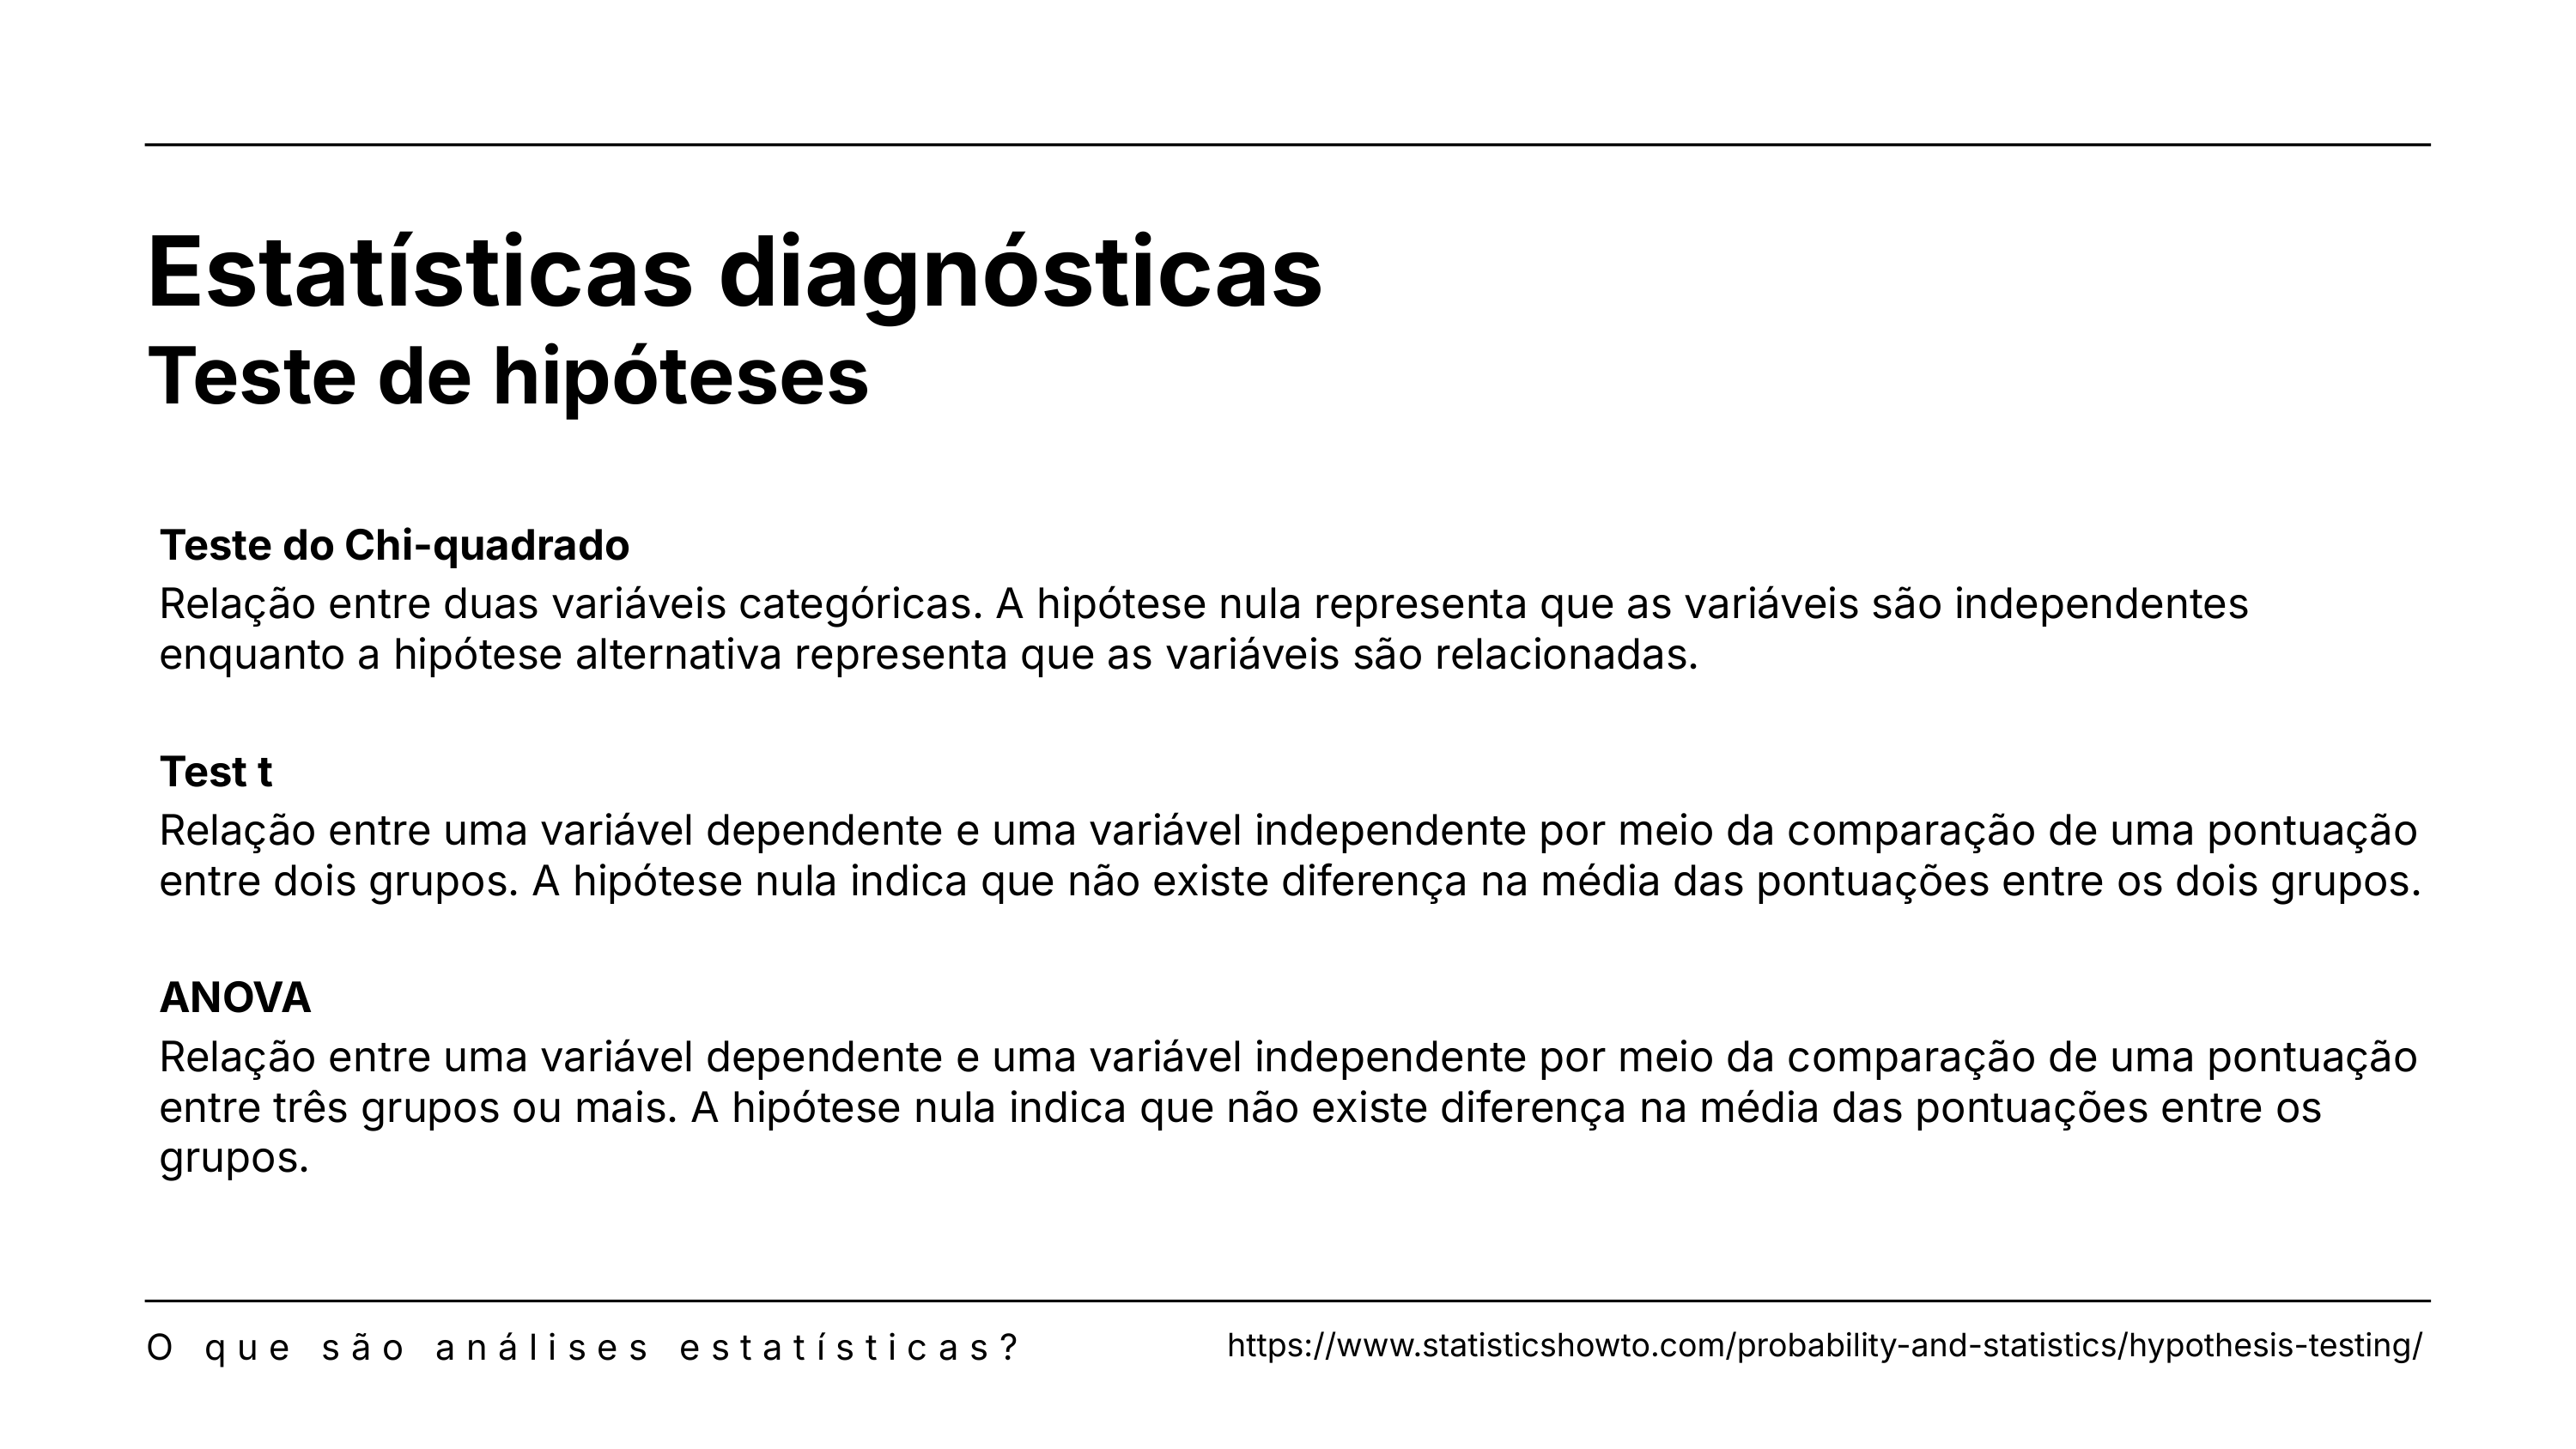

Estatísticas diagnósticas
Teste de hipóteses
Teste do Chi-quadrado
Relação entre duas variáveis categóricas. A hipótese nula representa que as variáveis são independentes enquanto a hipótese alternativa representa que as variáveis são relacionadas.

Test t
Relação entre uma variável dependente e uma variável independente por meio da comparação de uma pontuação entre dois grupos. A hipótese nula indica que não existe diferença na média das pontuações entre os dois grupos.

ANOVA
Relação entre uma variável dependente e uma variável independente por meio da comparação de uma pontuação entre três grupos ou mais. A hipótese nula indica que não existe diferença na média das pontuações entre os grupos.

O que são análises estatísticas?
https://www.statisticshowto.com/probability-and-statistics/hypothesis-testing/